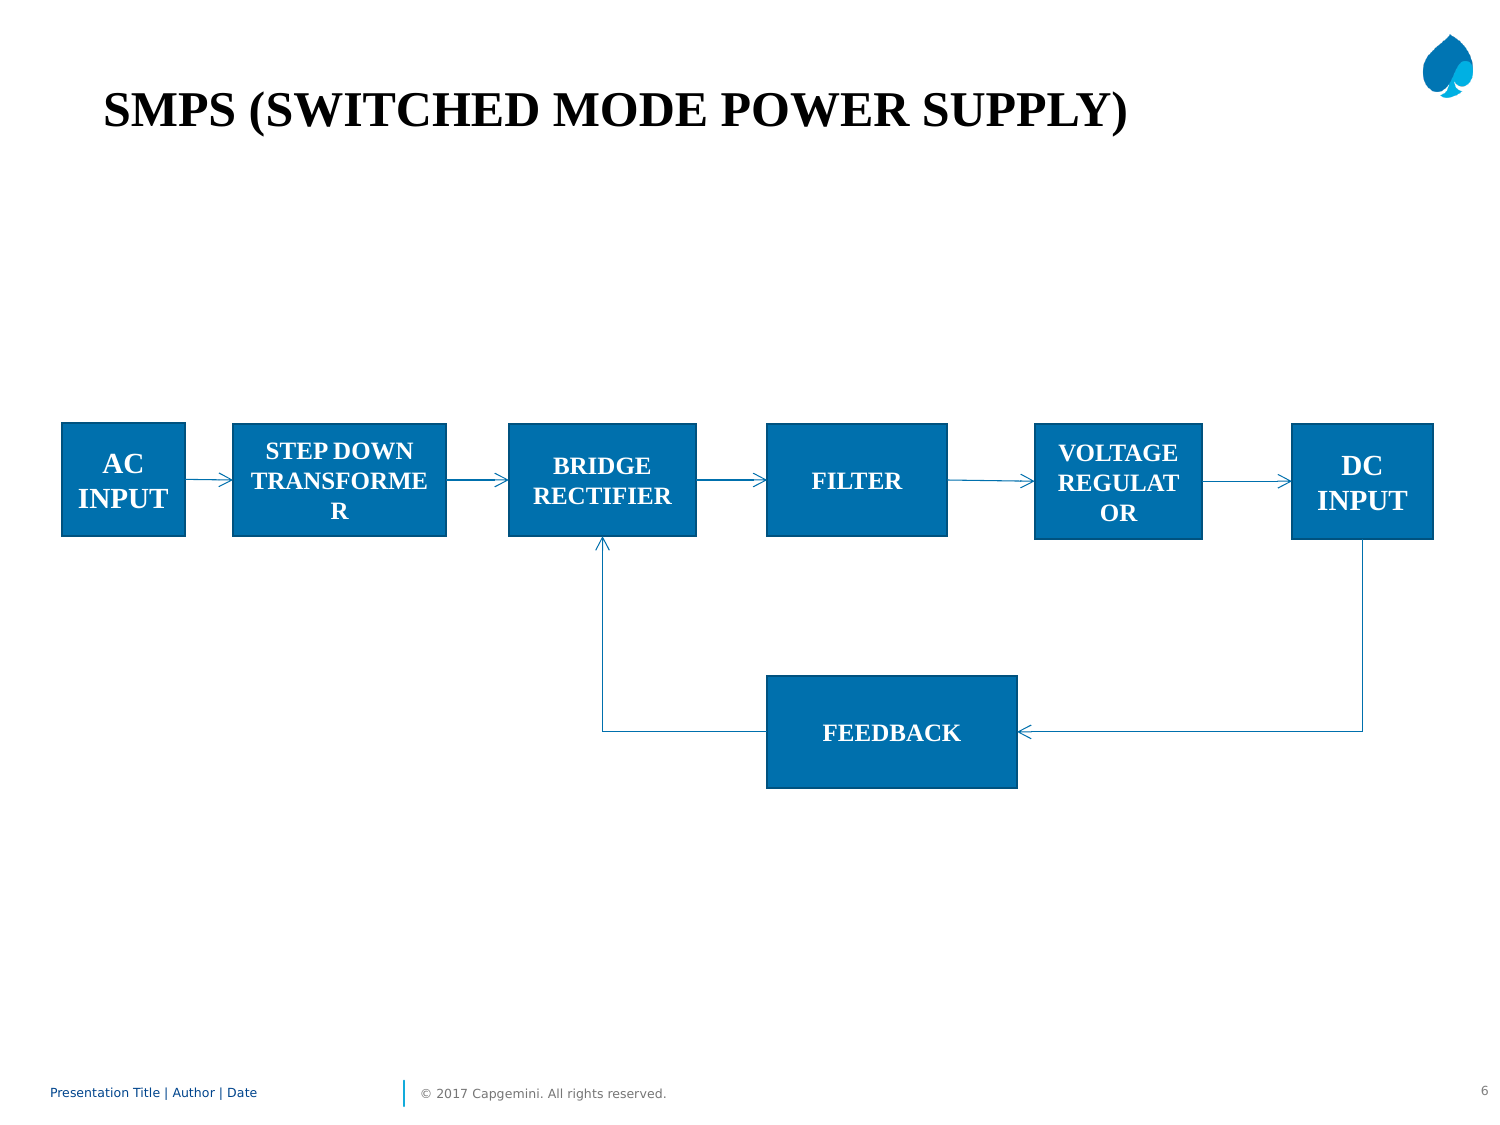

SMPS (SWITCHED MODE POWER SUPPLY)
AC INPUT
STEP DOWN TRANSFORMER
BRIDGE RECTIFIER
FILTER
VOLTAGE REGULATOR
DC INPUT
FEEDBACK